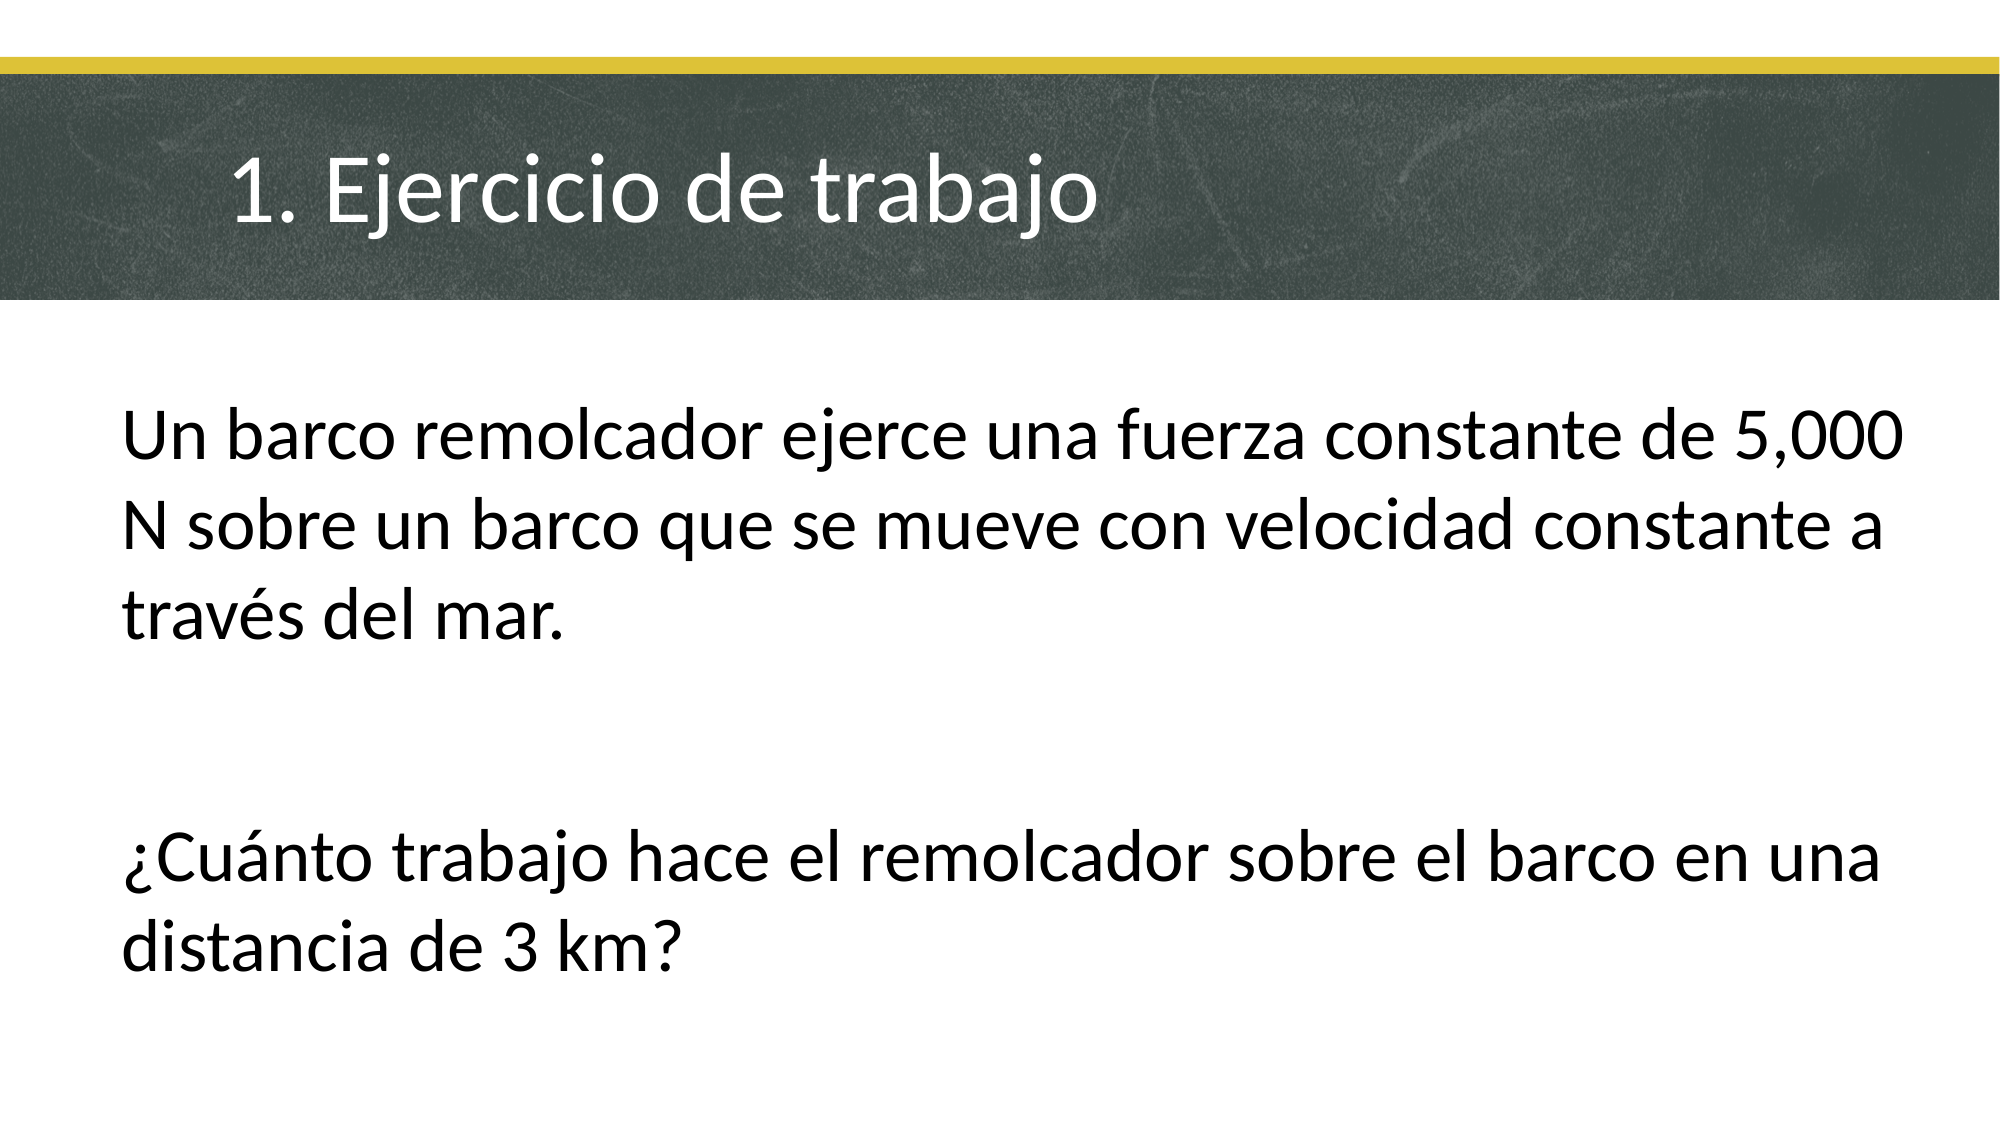

# 1. Ejercicio de trabajo
Un barco remolcador ejerce una fuerza constante de 5,000 N sobre un barco que se mueve con velocidad constante a través del mar.

¿Cuánto trabajo hace el remolcador sobre el barco en una distancia de 3 km?